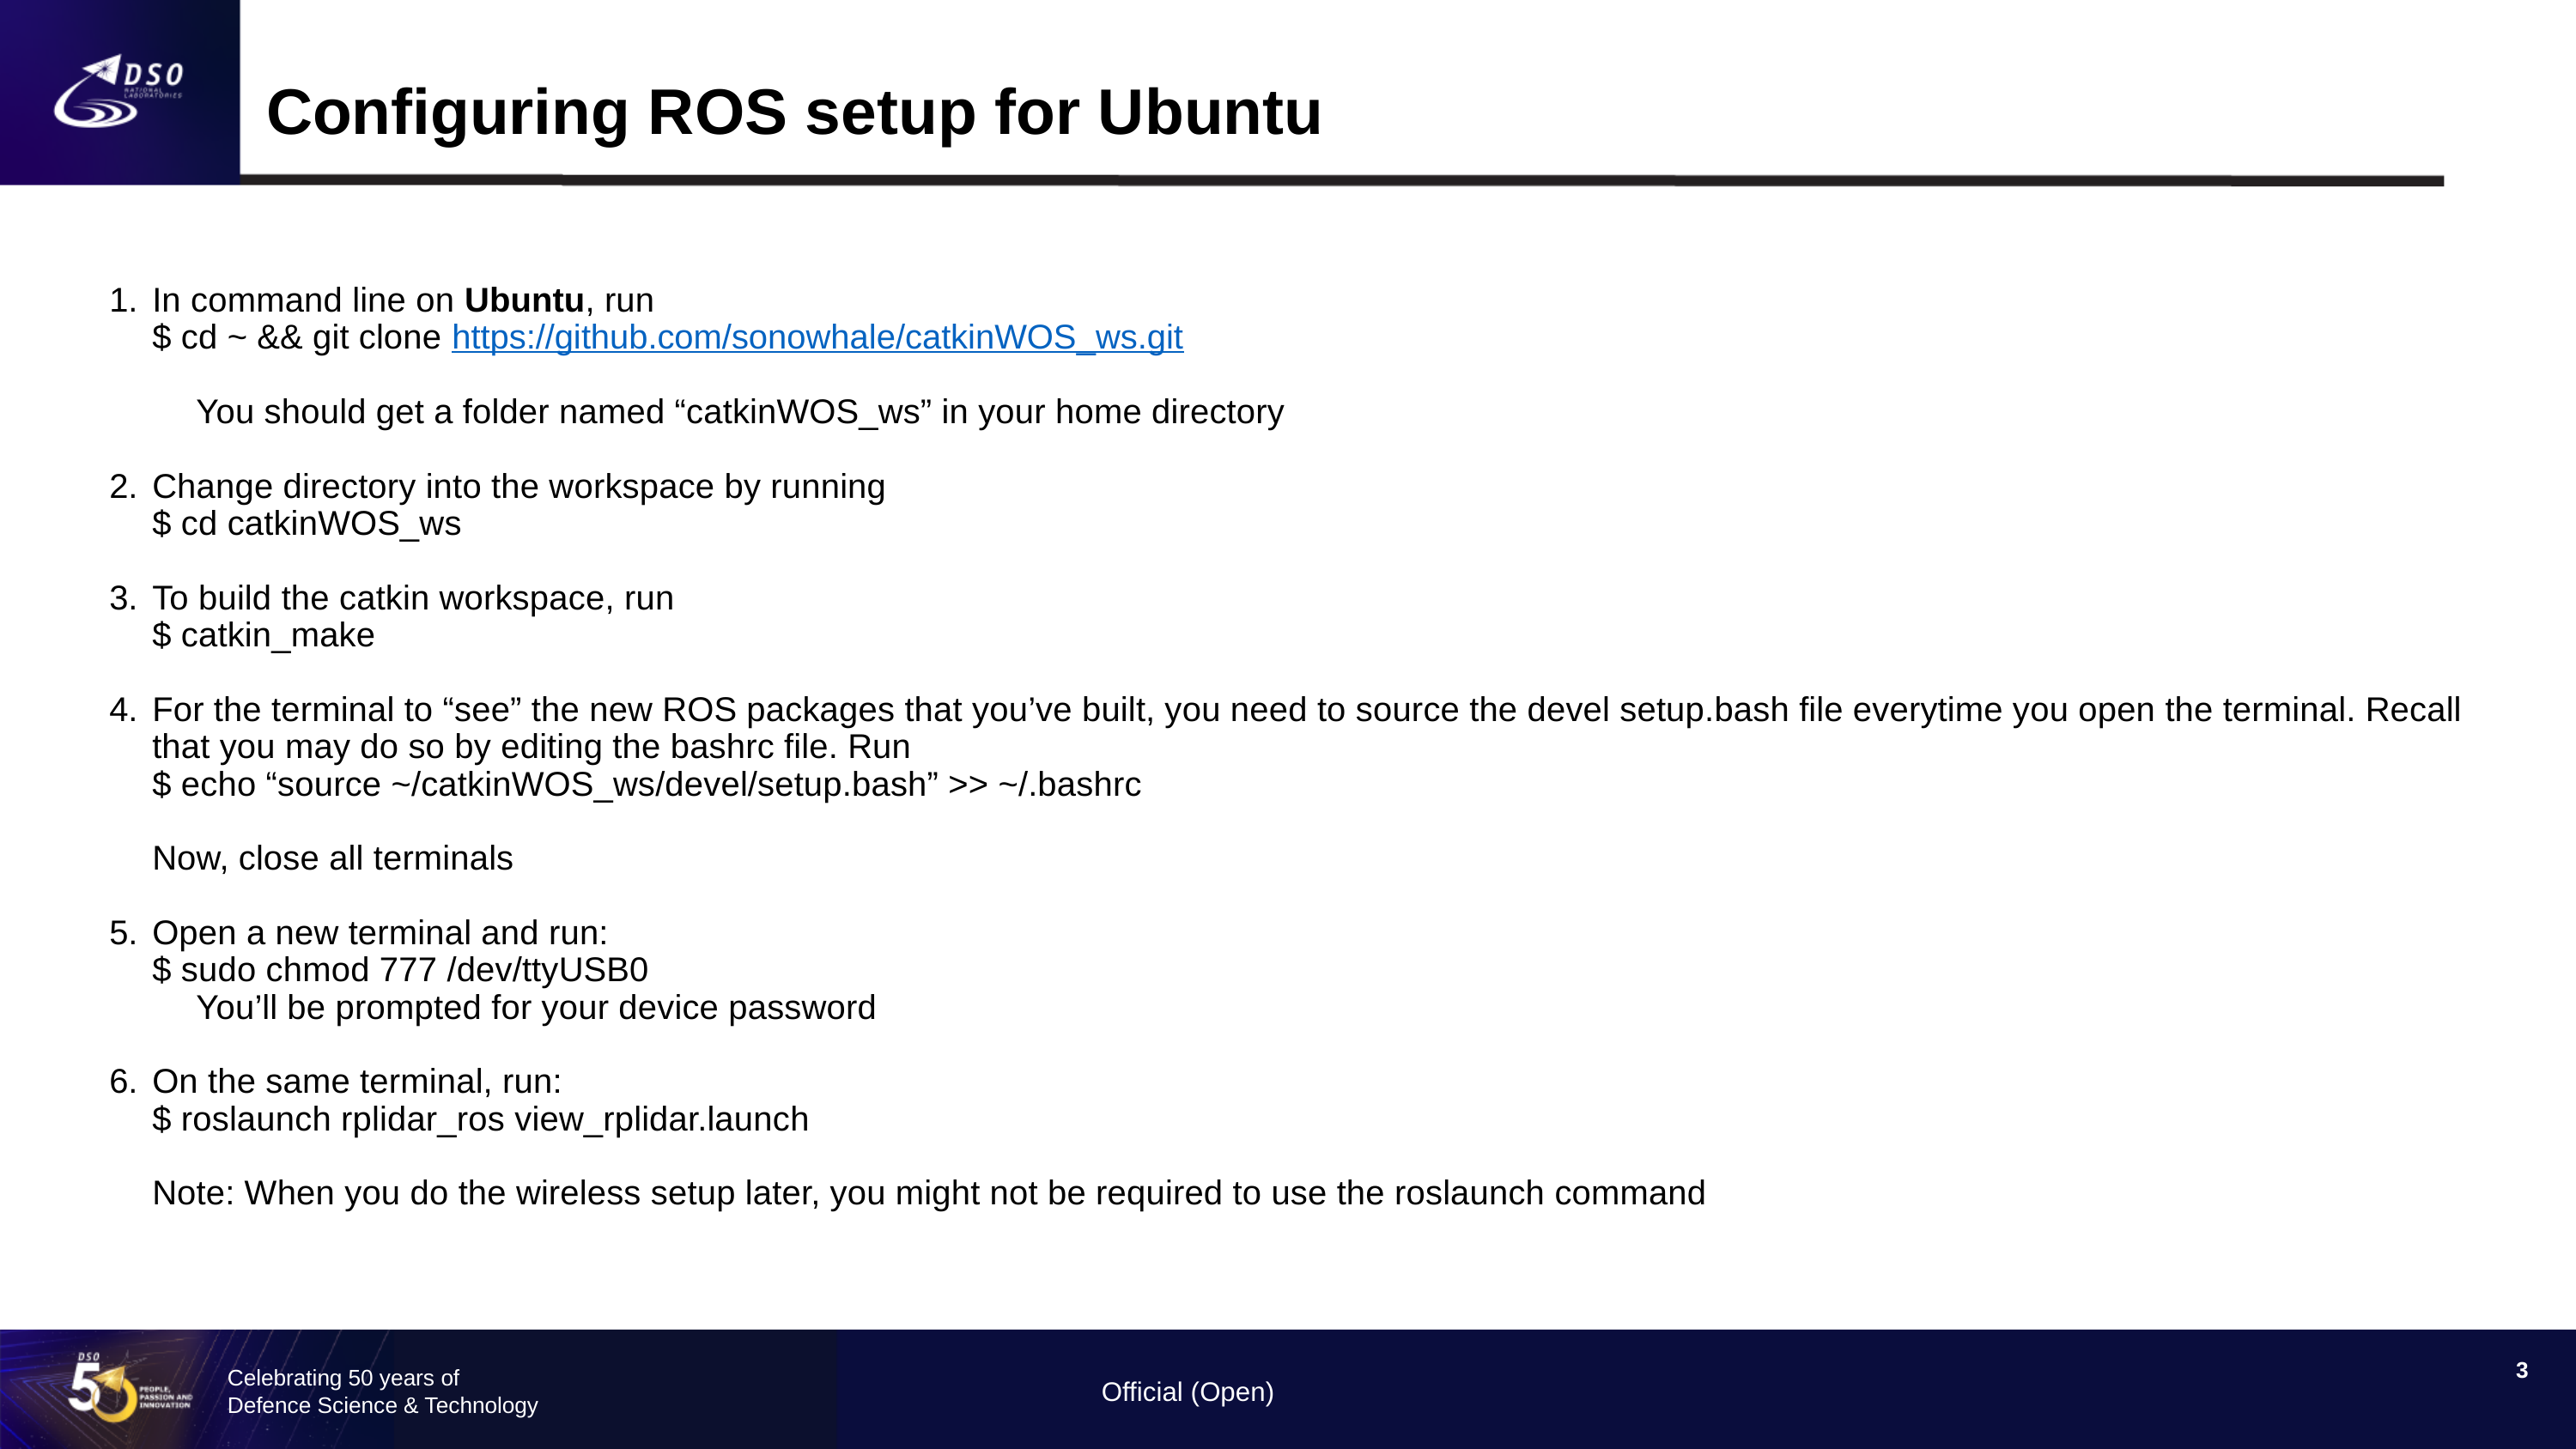

# Configuring ROS setup for Ubuntu
In command line on Ubuntu, run
$ cd ~ && git clone https://github.com/sonowhale/catkinWOS_ws.git

	You should get a folder named “catkinWOS_ws” in your home directory

Change directory into the workspace by running
$ cd catkinWOS_ws

To build the catkin workspace, run
$ catkin_make

For the terminal to “see” the new ROS packages that you’ve built, you need to source the devel setup.bash file everytime you open the terminal. Recall that you may do so by editing the bashrc file. Run
$ echo “source ~/catkinWOS_ws/devel/setup.bash” >> ~/.bashrc

Now, close all terminals

Open a new terminal and run:
$ sudo chmod 777 /dev/ttyUSB0
	You’ll be prompted for your device password

On the same terminal, run:
$ roslaunch rplidar_ros view_rplidar.launch

Note: When you do the wireless setup later, you might not be required to use the roslaunch command
3